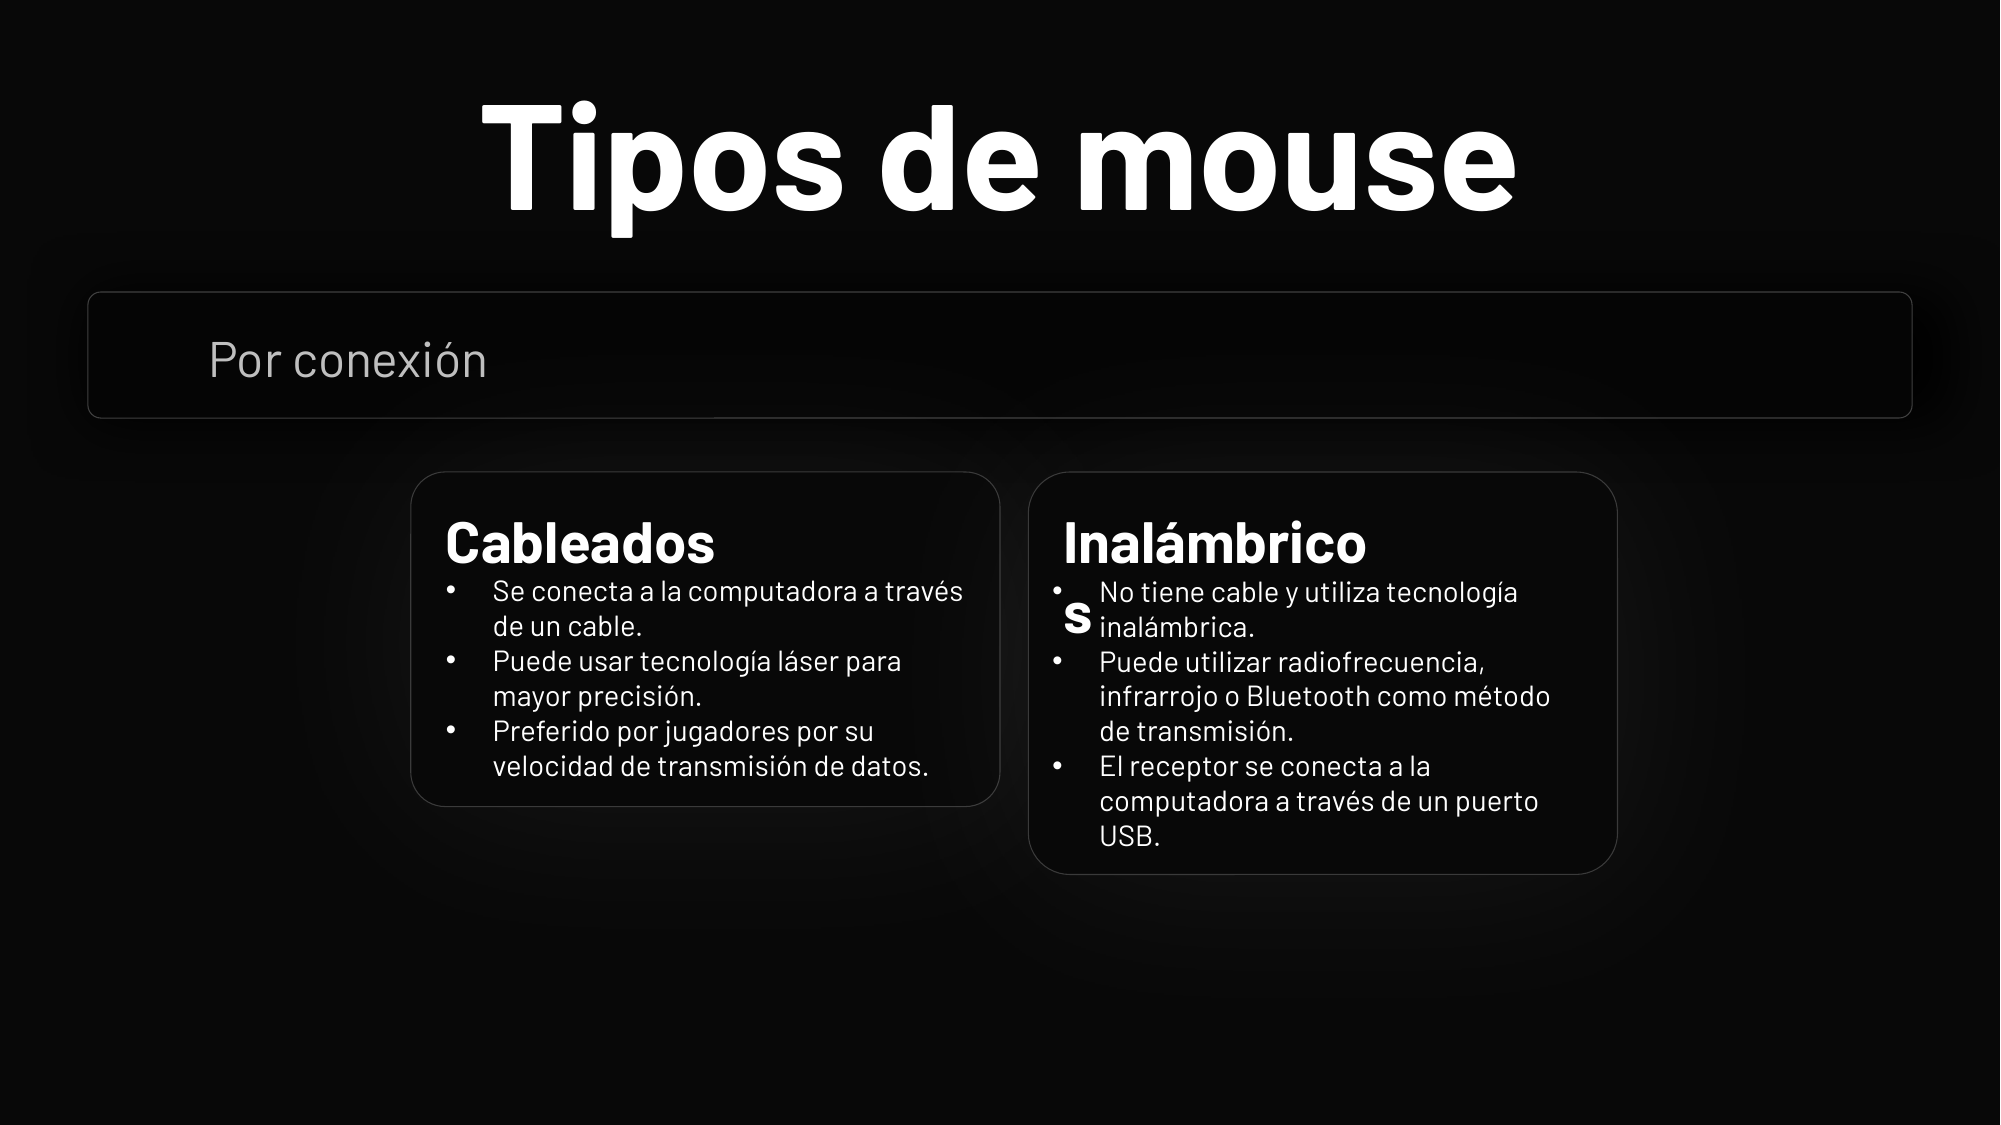

Tipos de mouse

Por conexión

Cableados
Inalámbricos
Se conecta a la computadora a través de un cable.
Puede usar tecnología láser para mayor precisión.
Preferido por jugadores por su velocidad de transmisión de datos.
No tiene cable y utiliza tecnología inalámbrica.
Puede utilizar radiofrecuencia, infrarrojo o Bluetooth como método de transmisión.
El receptor se conecta a la computadora a través de un puerto USB.